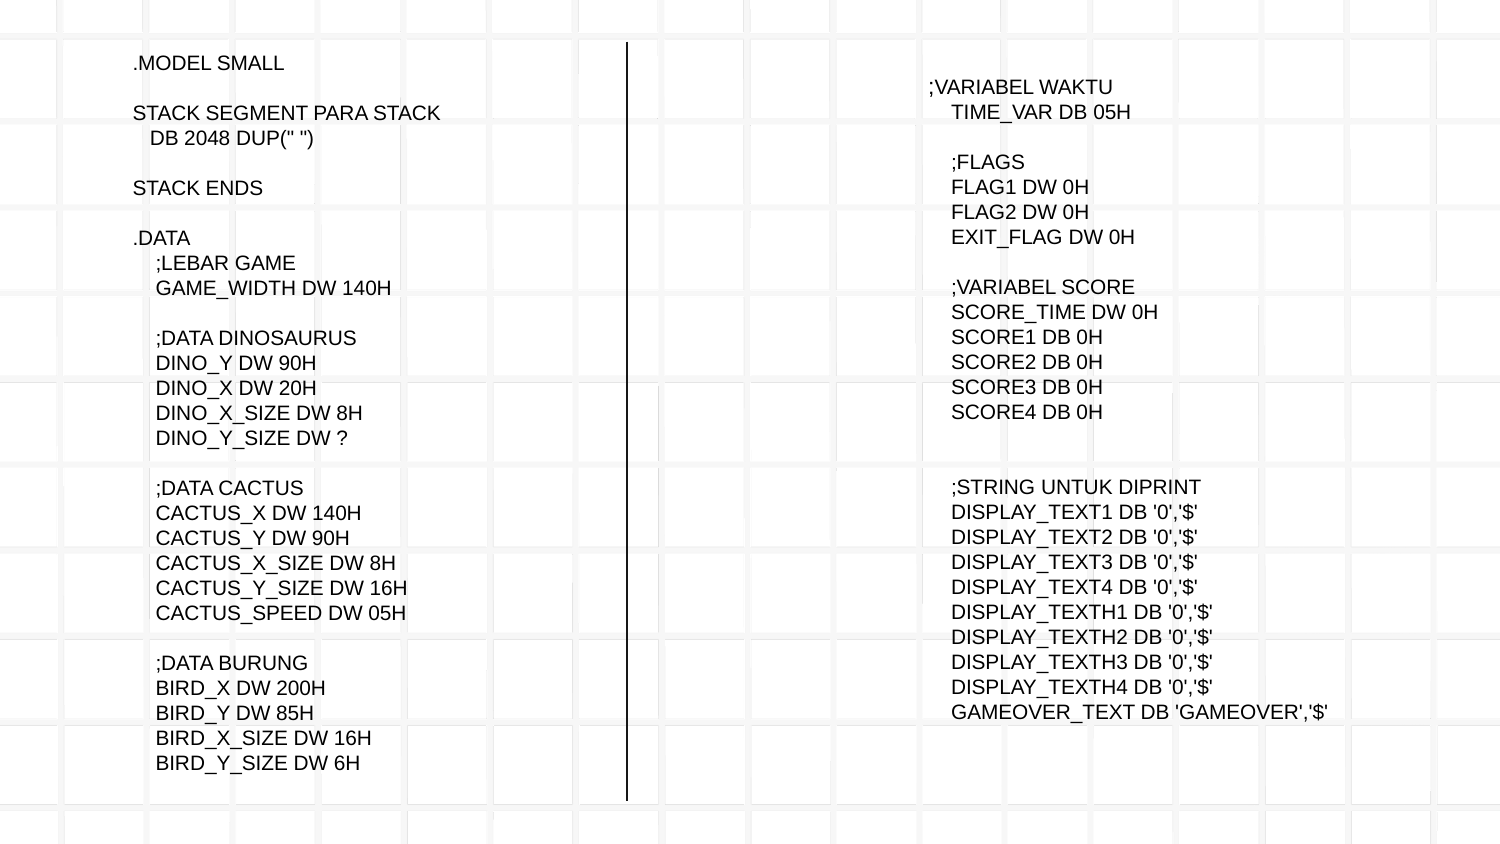

.MODEL SMALL

STACK SEGMENT PARA STACK
   DB 2048 DUP(" ")

STACK ENDS

.DATA
    ;LEBAR GAME
    GAME_WIDTH DW 140H

    ;DATA DINOSAURUS
    DINO_Y DW 90H
    DINO_X DW 20H
    DINO_X_SIZE DW 8H
    DINO_Y_SIZE DW ?

    ;DATA CACTUS
    CACTUS_X DW 140H
    CACTUS_Y DW 90H
    CACTUS_X_SIZE DW 8H
    CACTUS_Y_SIZE DW 16H
    CACTUS_SPEED DW 05H

    ;DATA BURUNG
    BIRD_X DW 200H
    BIRD_Y DW 85H
    BIRD_X_SIZE DW 16H
    BIRD_Y_SIZE DW 6H

;VARIABEL WAKTU
    TIME_VAR DB 05H

    ;FLAGS
    FLAG1 DW 0H
    FLAG2 DW 0H
    EXIT_FLAG DW 0H

    ;VARIABEL SCORE
    SCORE_TIME DW 0H
    SCORE1 DB 0H
    SCORE2 DB 0H
    SCORE3 DB 0H
    SCORE4 DB 0H

    ;STRING UNTUK DIPRINT
    DISPLAY_TEXT1 DB '0','$'
    DISPLAY_TEXT2 DB '0','$'
    DISPLAY_TEXT3 DB '0','$'
    DISPLAY_TEXT4 DB '0','$'
    DISPLAY_TEXTH1 DB '0','$'
    DISPLAY_TEXTH2 DB '0','$'
    DISPLAY_TEXTH3 DB '0','$'
    DISPLAY_TEXTH4 DB '0','$'
    GAMEOVER_TEXT DB 'GAMEOVER','$'